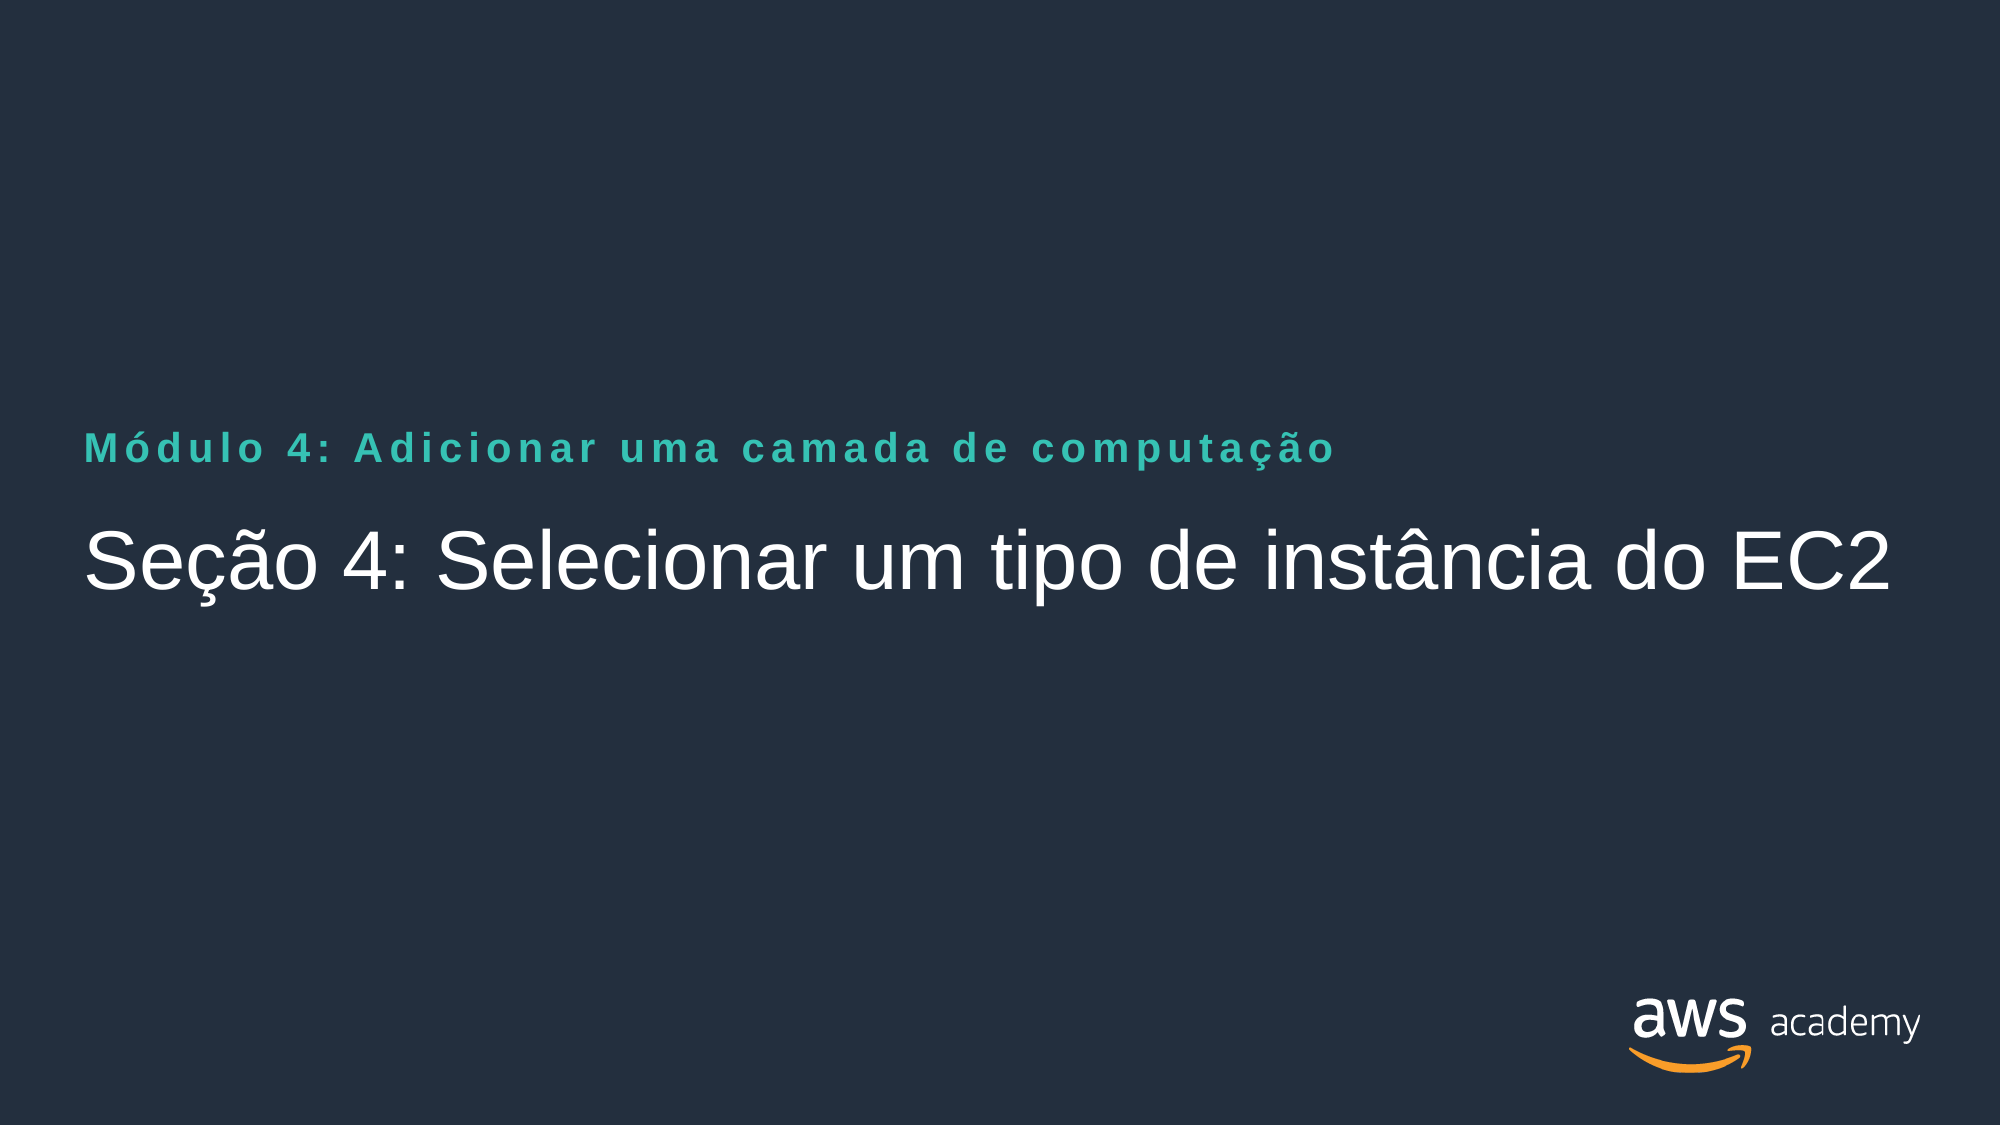

Módulo 4: Adicionar uma camada de computação
# Seção 4: Selecionar um tipo de instância do EC2